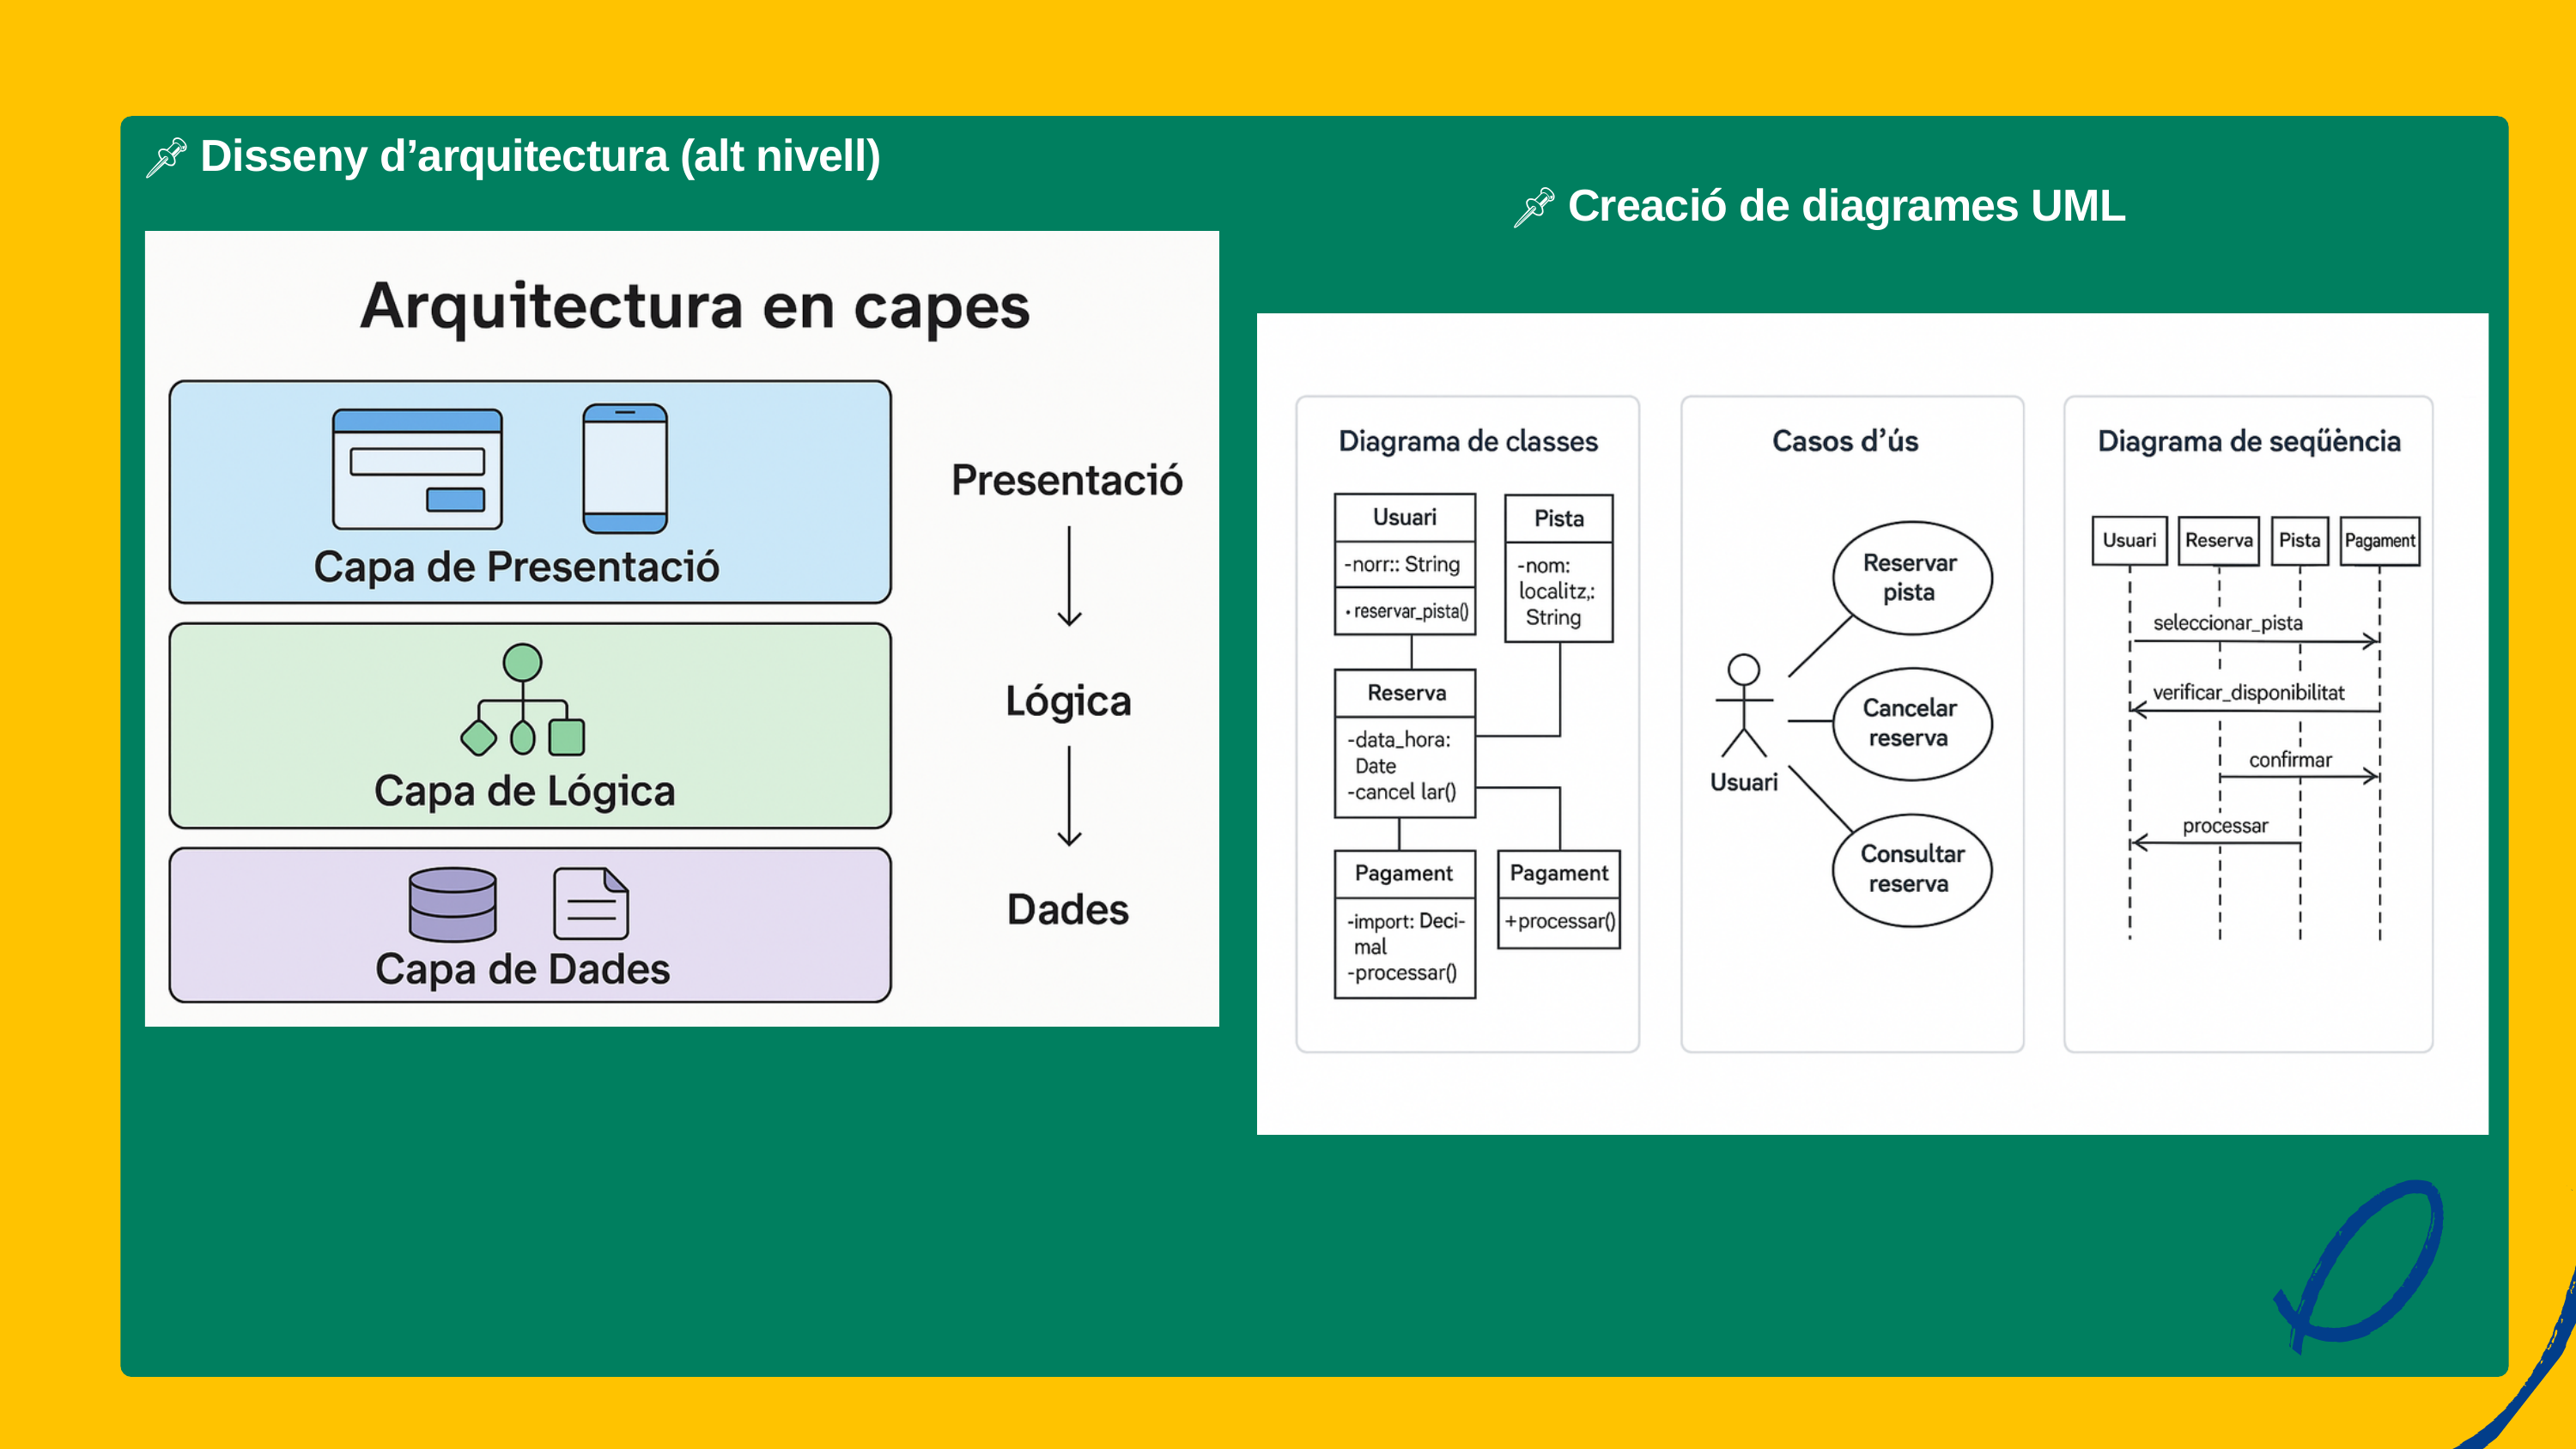

📌 Disseny d’arquitectura (alt nivell)

📌 Creació de diagrames UML

28